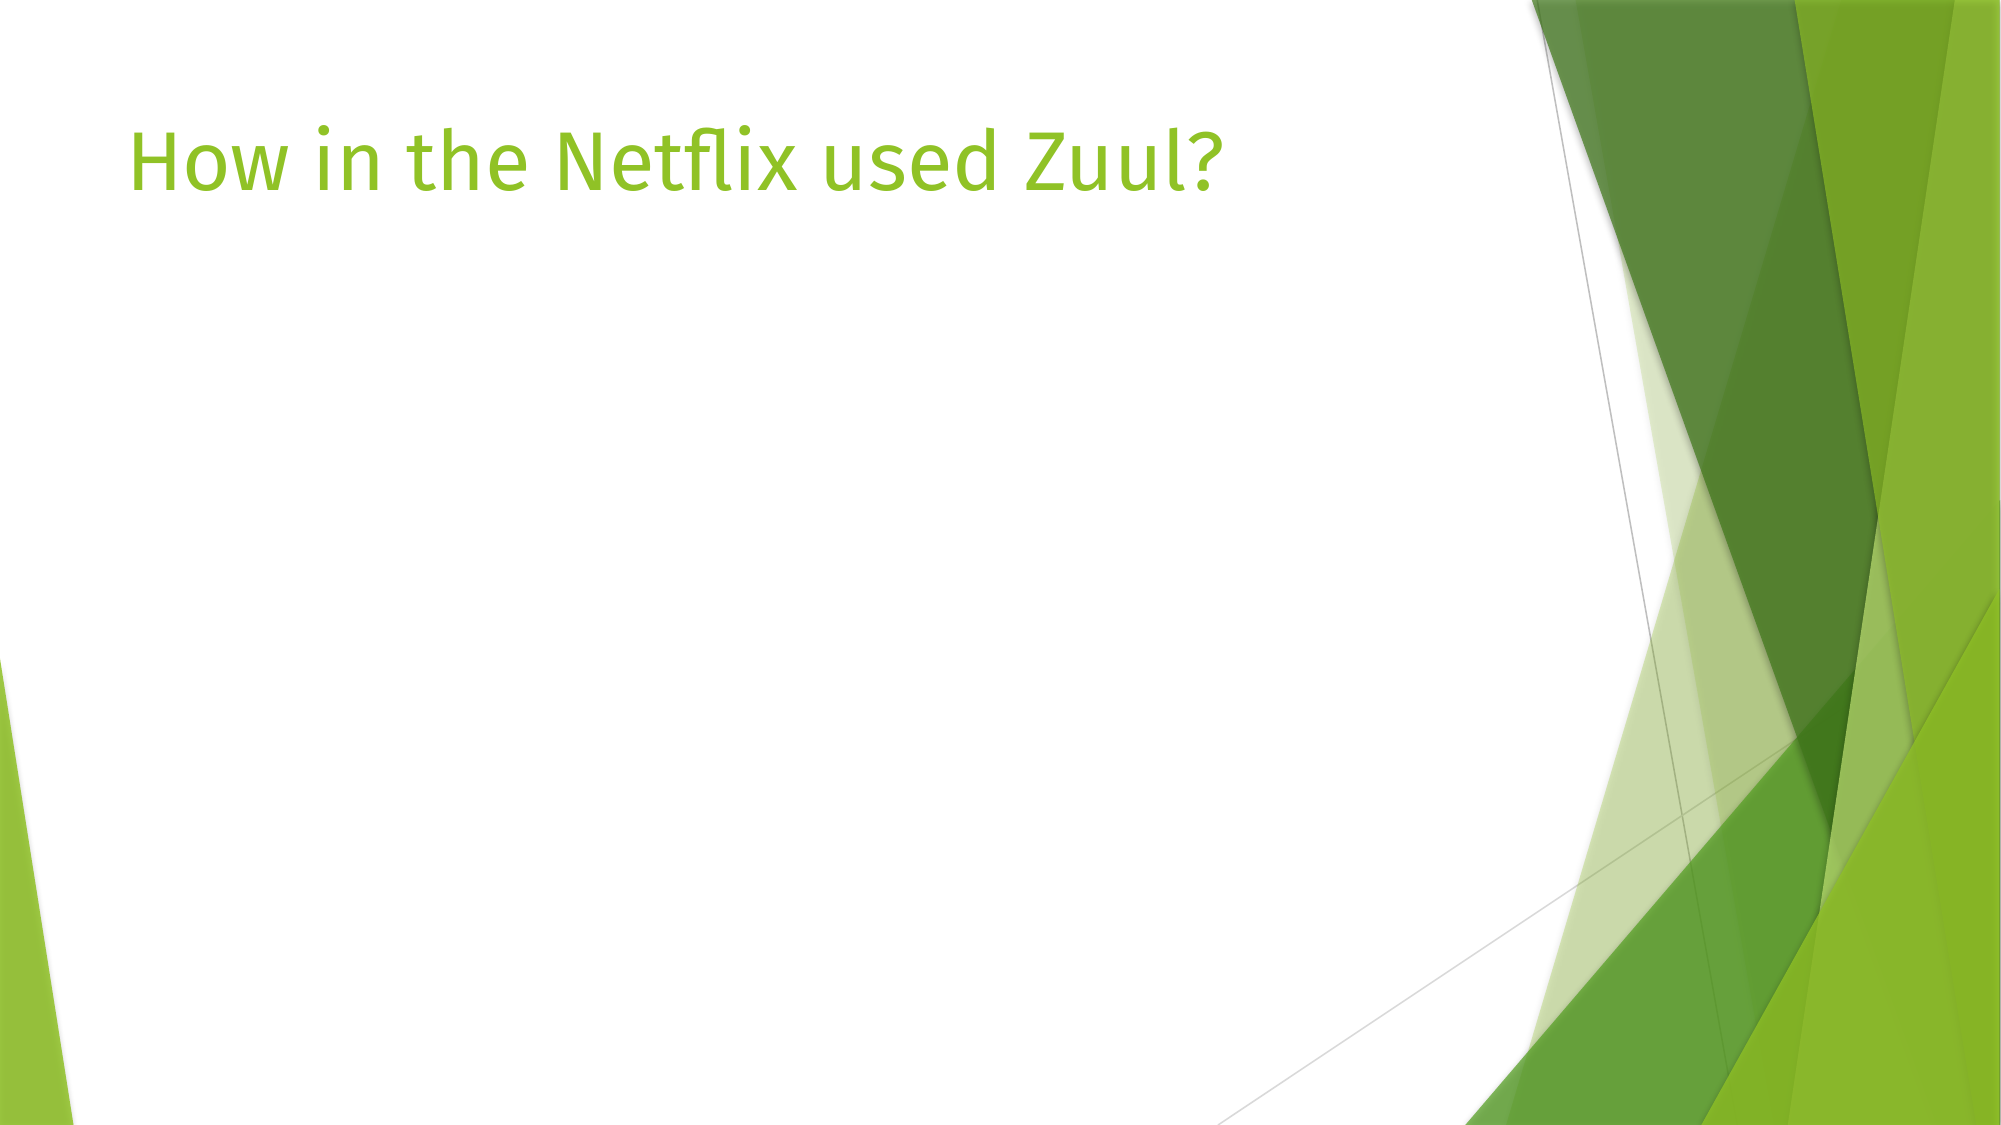

# How in the Netflix used Zuul?